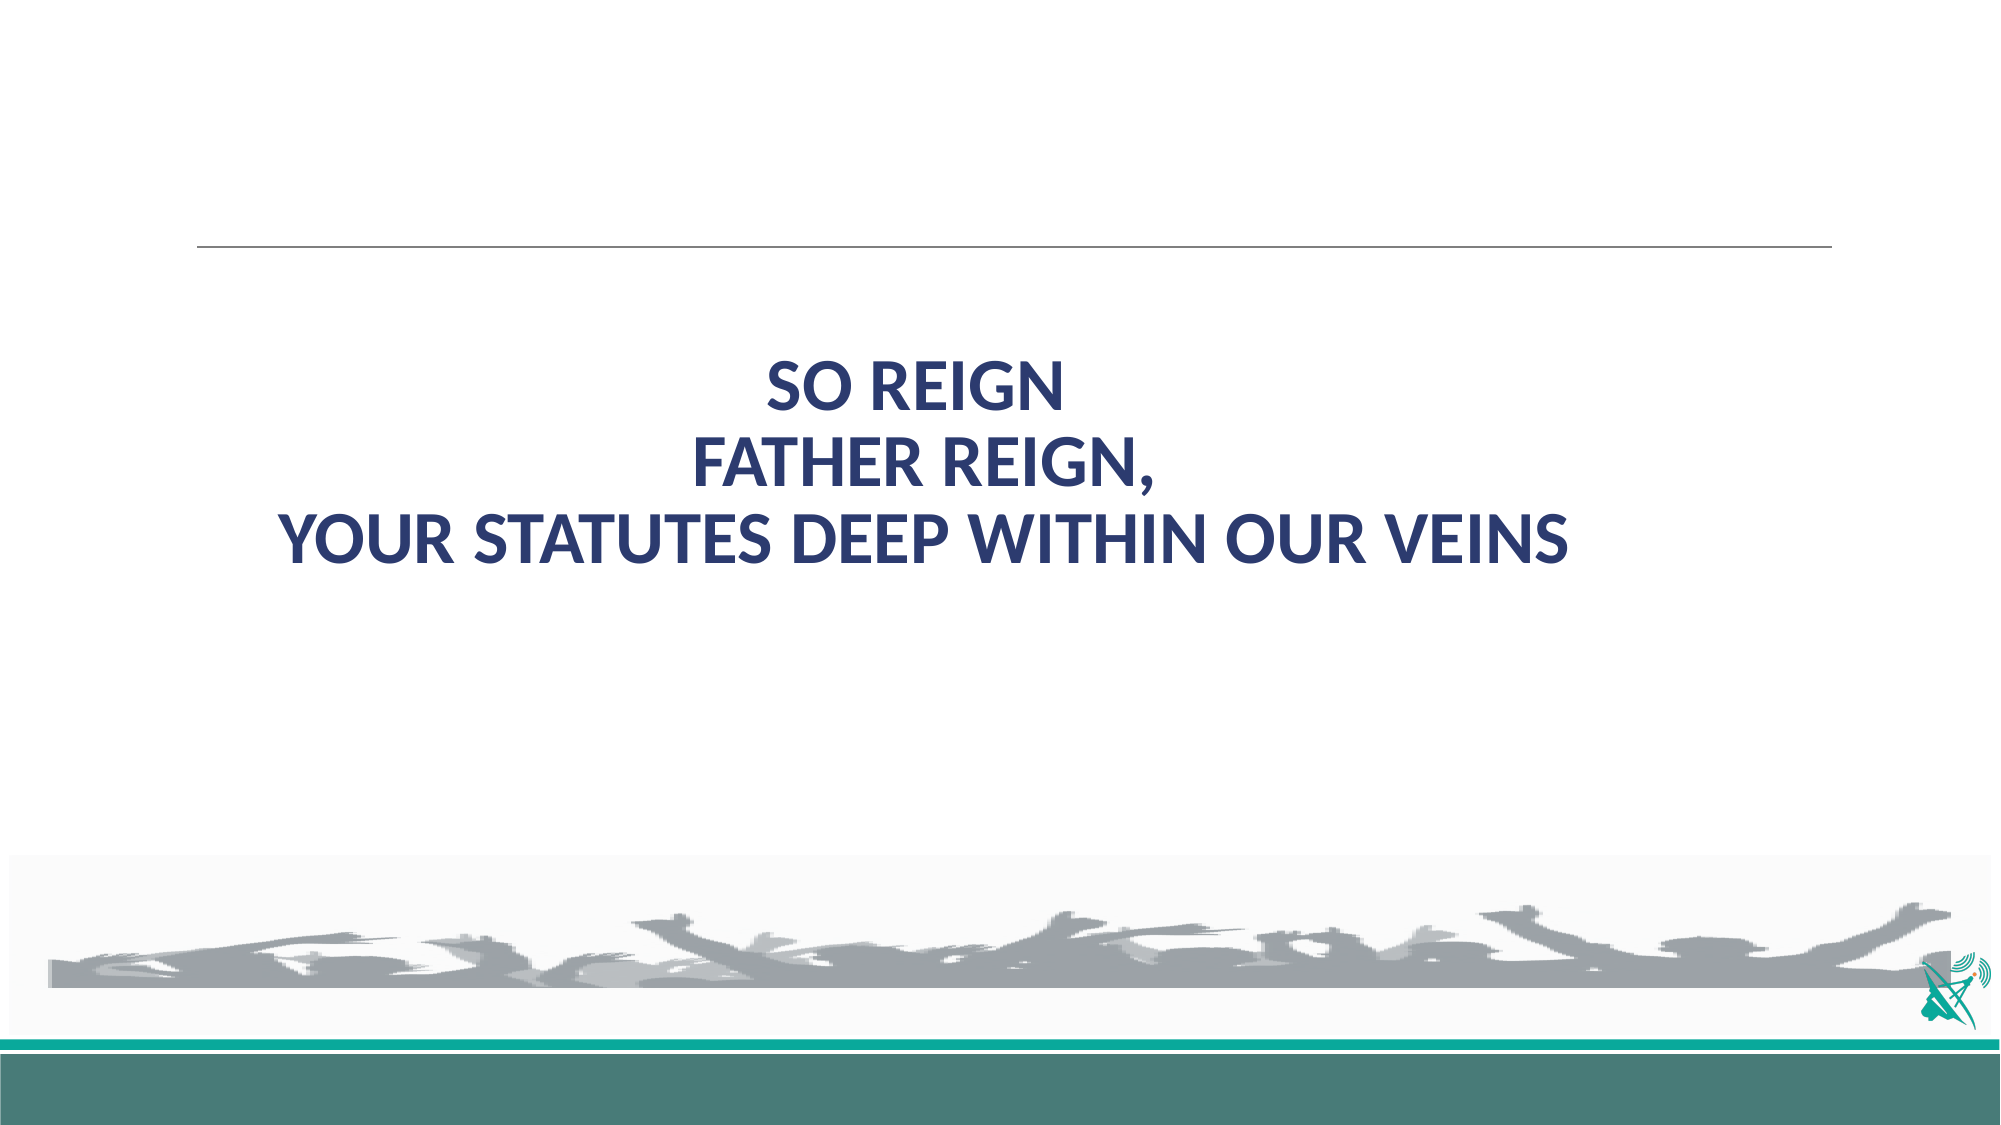

# SO REIGN FATHER REIGN, YOUR STATUTES DEEP WITHIN OUR VEINS